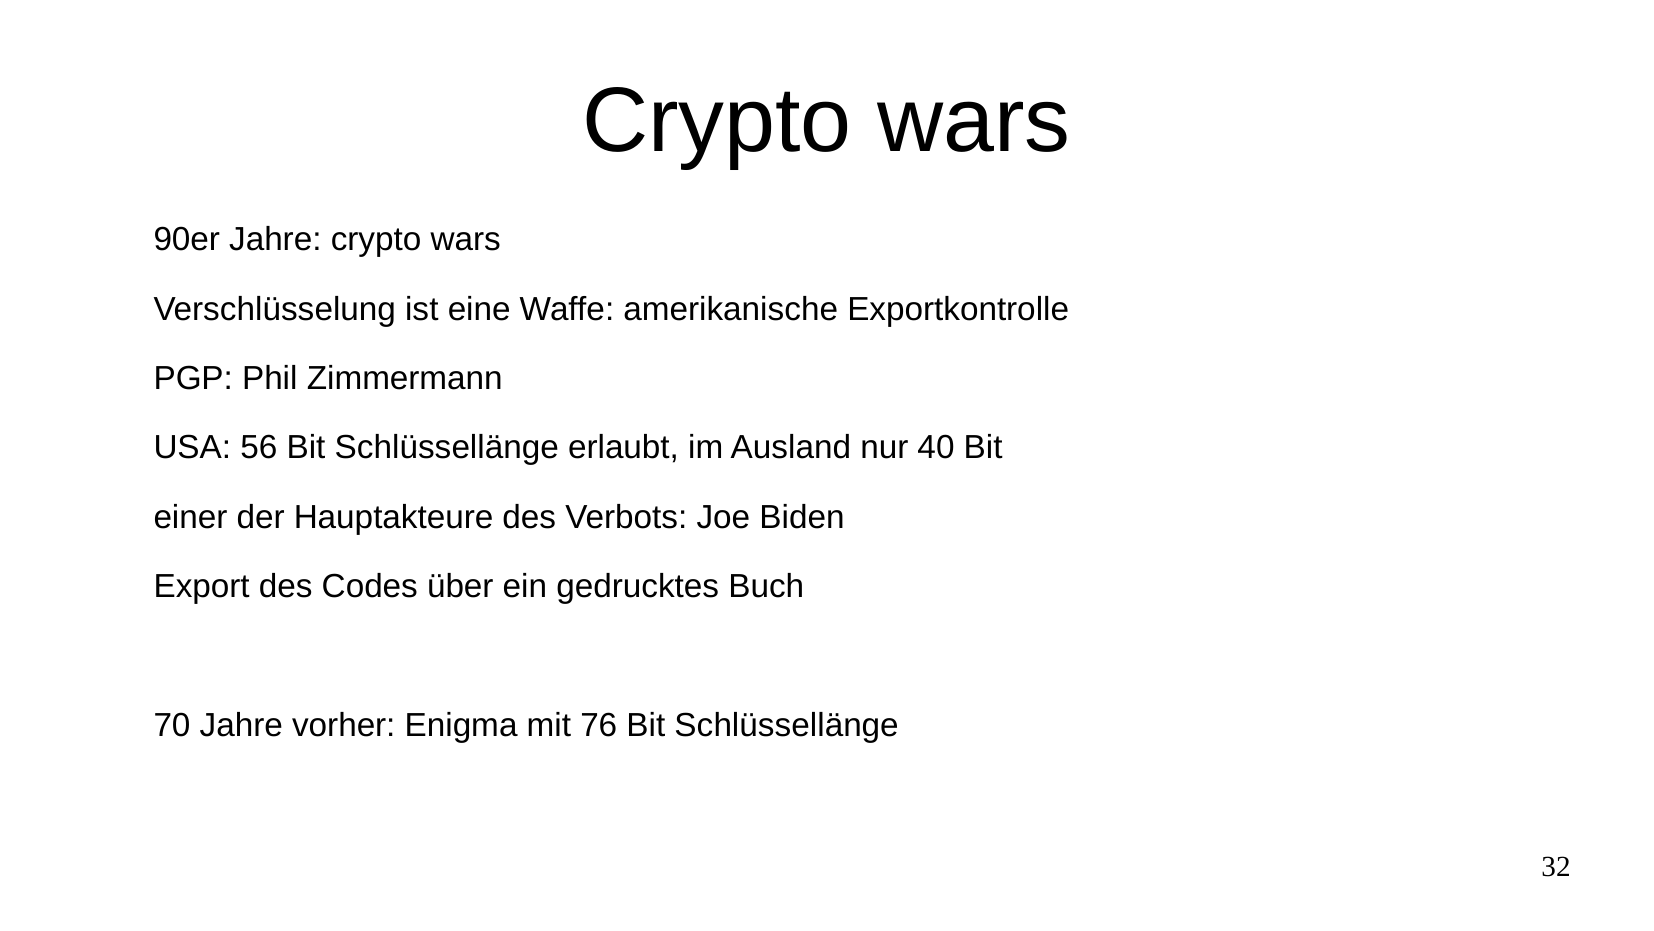

# Crypto wars
90er Jahre: crypto wars
Verschlüsselung ist eine Waffe: amerikanische Exportkontrolle
PGP: Phil Zimmermann
USA: 56 Bit Schlüssellänge erlaubt, im Ausland nur 40 Bit
einer der Hauptakteure des Verbots: Joe Biden
Export des Codes über ein gedrucktes Buch

70 Jahre vorher: Enigma mit 76 Bit Schlüssellänge

32